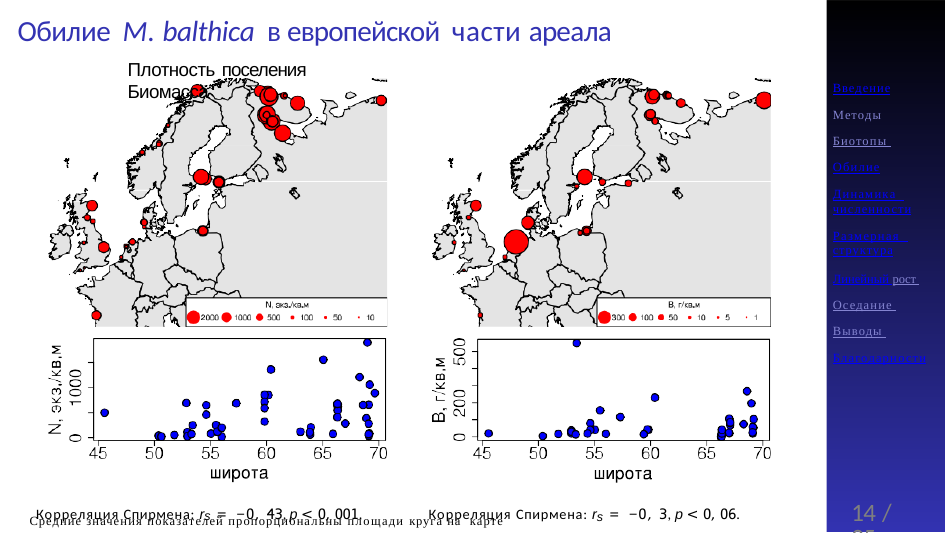

# Обилие  M. balthica  в европейской  части ареала
Плотность поселения	Биомасса

Введение
Методы  Биотопы  Обилие

Динамика  численности

Размерная  структура
Линейный рост  Оседание  Выводы  Благодарности

Корреляция Спирмена: rs  = −0, 43, p < 0, 001.
Корреляция Спирмена: rs  = −0, 3, p < 0, 06.
14 / 25
Средние значения показателей пропорциональны площади круга на карте